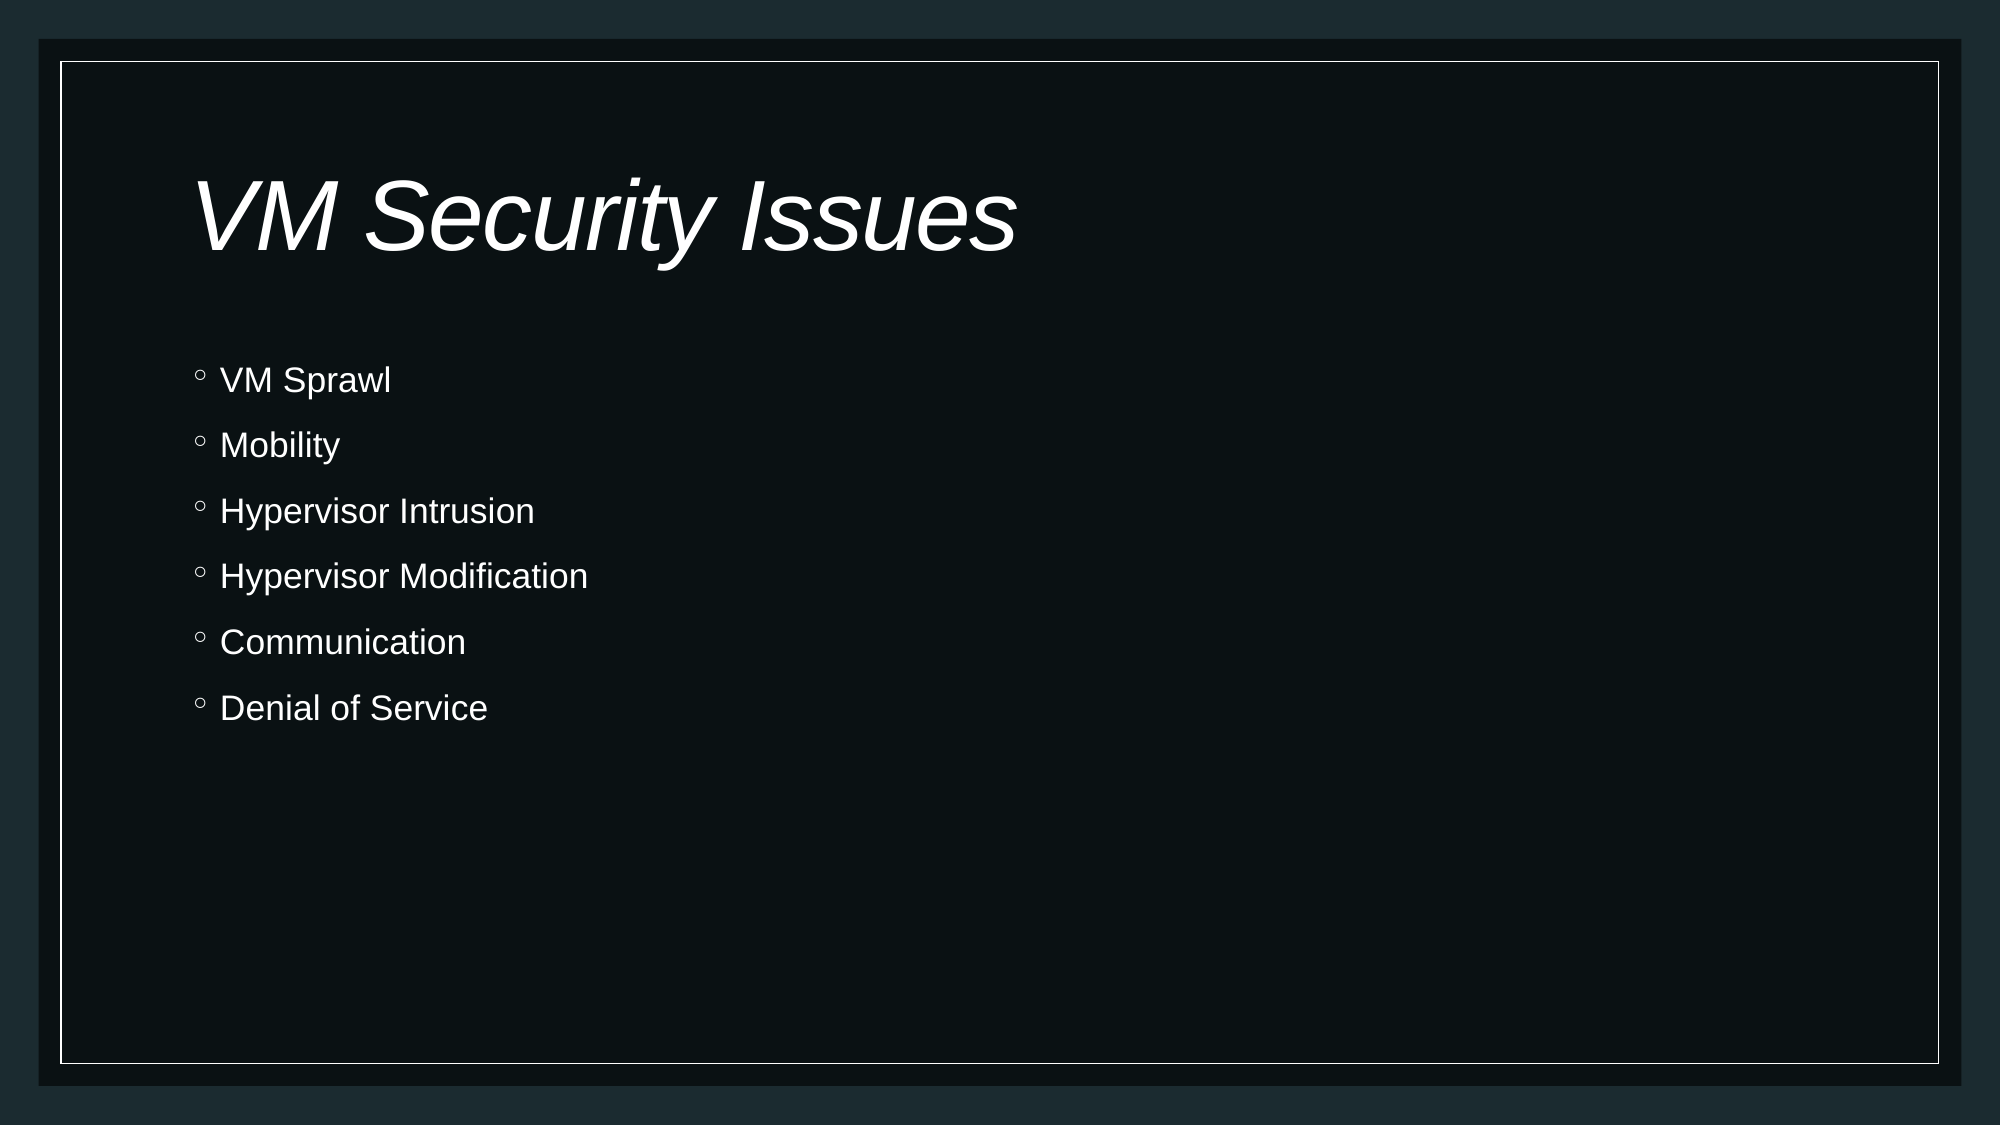

# VM Security Issues
VM Sprawl
Mobility
Hypervisor Intrusion
Hypervisor Modification
Communication
Denial of Service